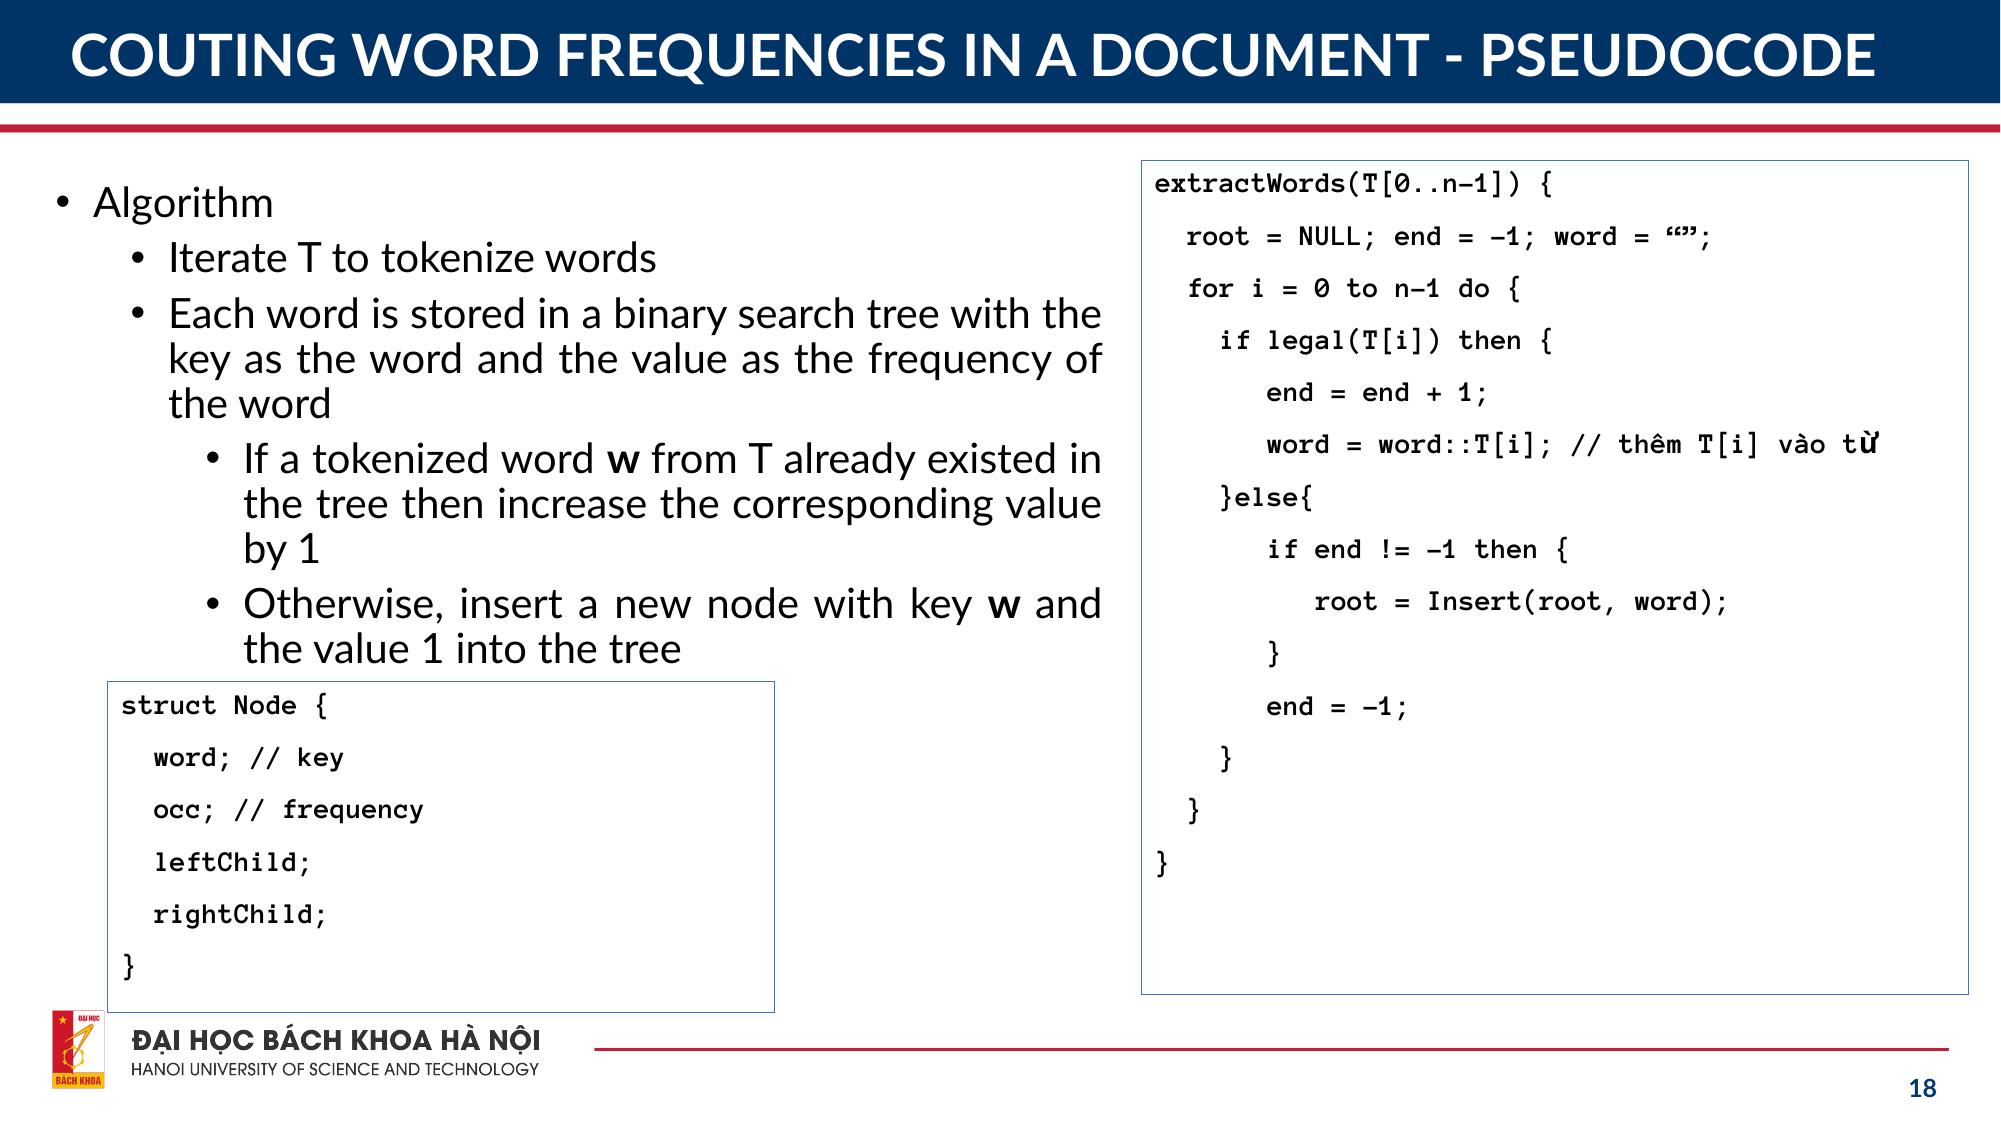

# COUTING WORD FREQUENCIES IN A DOCUMENT - PSEUDOCODE
extractWords(T[0..n-1]) {
  root = NULL; end = -1; word = “”;
  for i = 0 to n-1 do {
    if legal(T[i]) then {
       end = end + 1;
       word = word::T[i]; // thêm T[i] vào từ
    }else{
       if end != -1 then {
          root = Insert(root, word);
       }
       end = -1;
    }
  }
}
Algorithm
Iterate T to tokenize words
Each word is stored in a binary search tree with the key as the word and the value as the frequency of the word
If a tokenized word w from T already existed in the tree then increase the corresponding value by 1
Otherwise, insert a new node with key w and the value 1 into the tree
struct Node {
  word; // key
  occ; // frequency
  leftChild;
  rightChild;
}
18